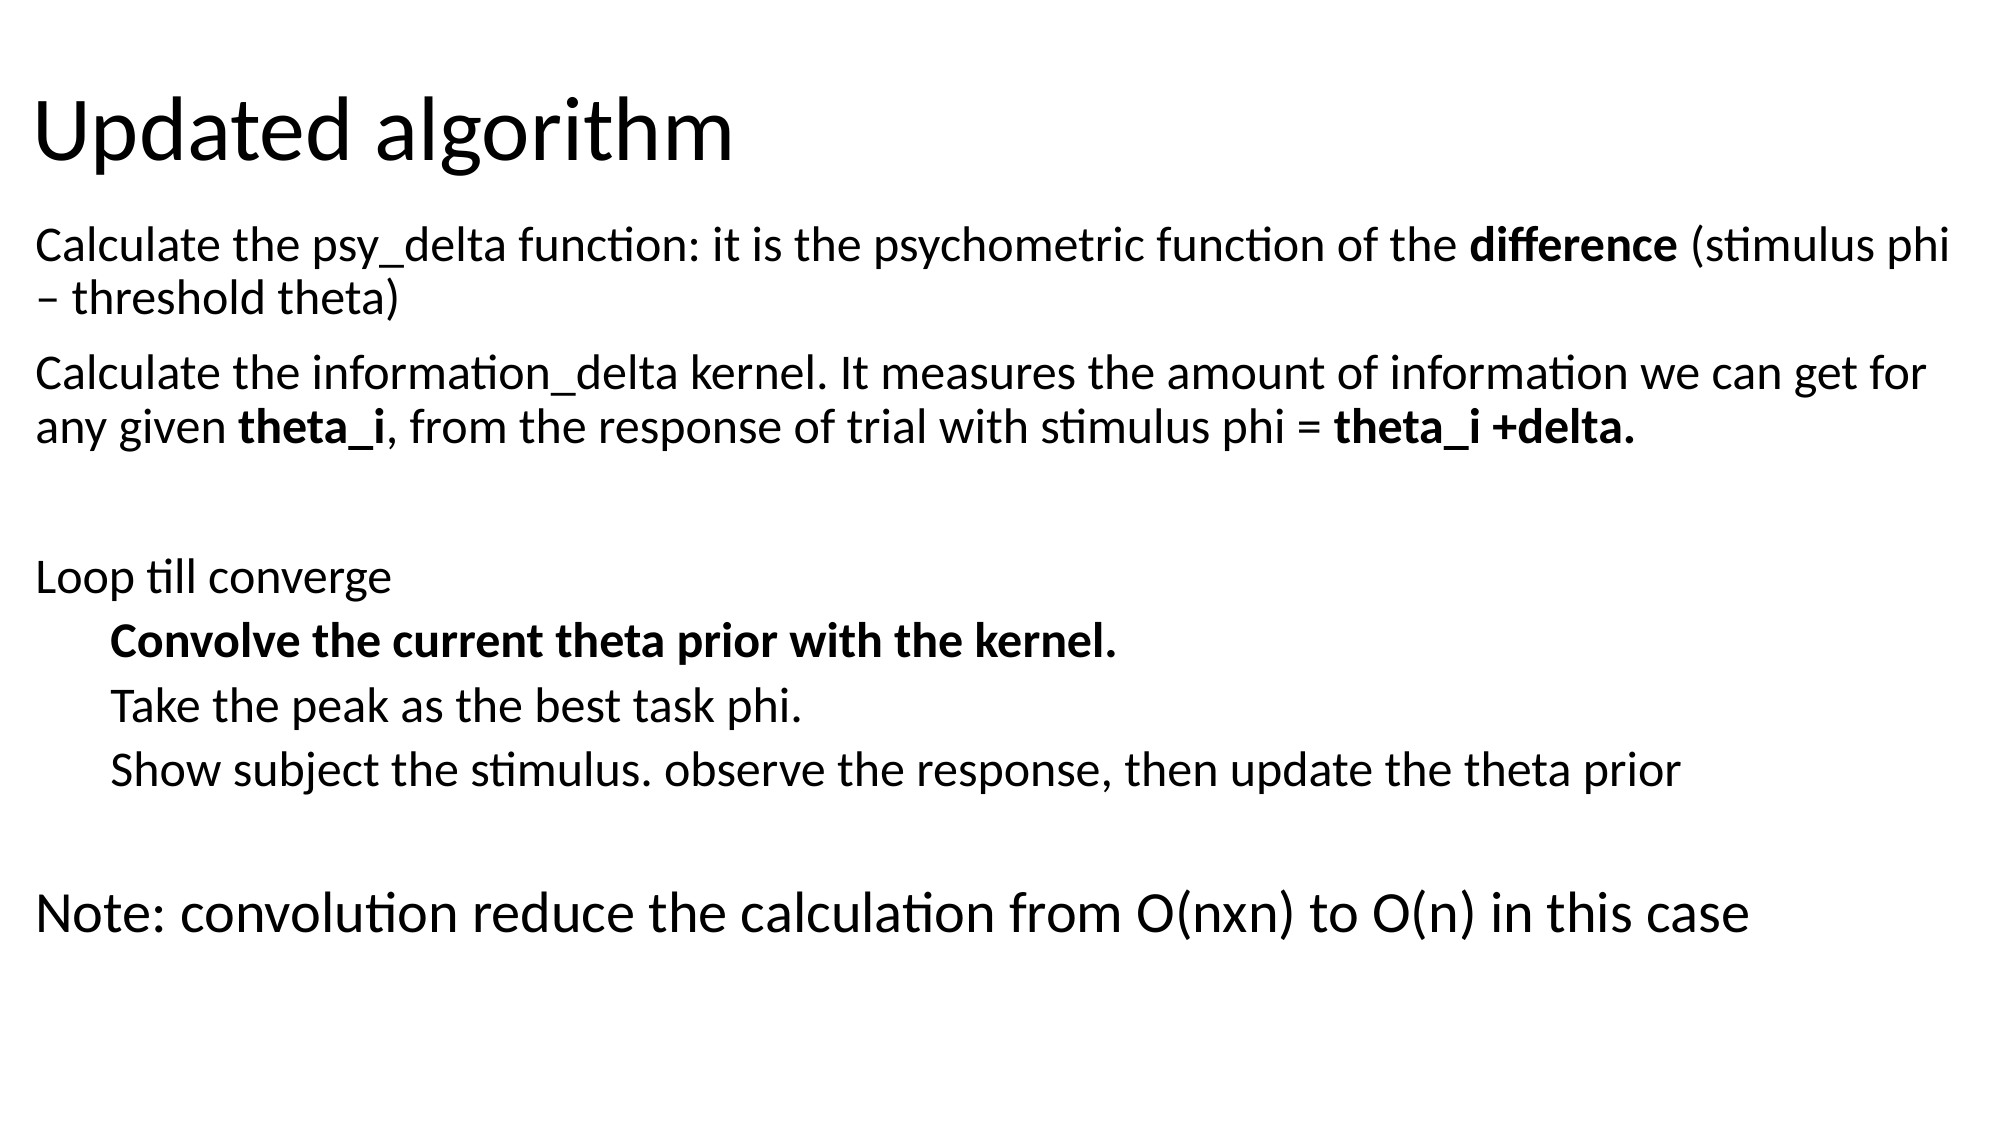

# Updated algorithm
Calculate the psy_delta function: it is the psychometric function of the difference (stimulus phi – threshold theta)
Calculate the information_delta kernel. It measures the amount of information we can get for any given theta_i, from the response of trial with stimulus phi = theta_i +delta.

Loop till converge
Convolve the current theta prior with the kernel.
Take the peak as the best task phi.
Show subject the stimulus. observe the response, then update the theta prior

Note: convolution reduce the calculation from O(nxn) to O(n) in this case